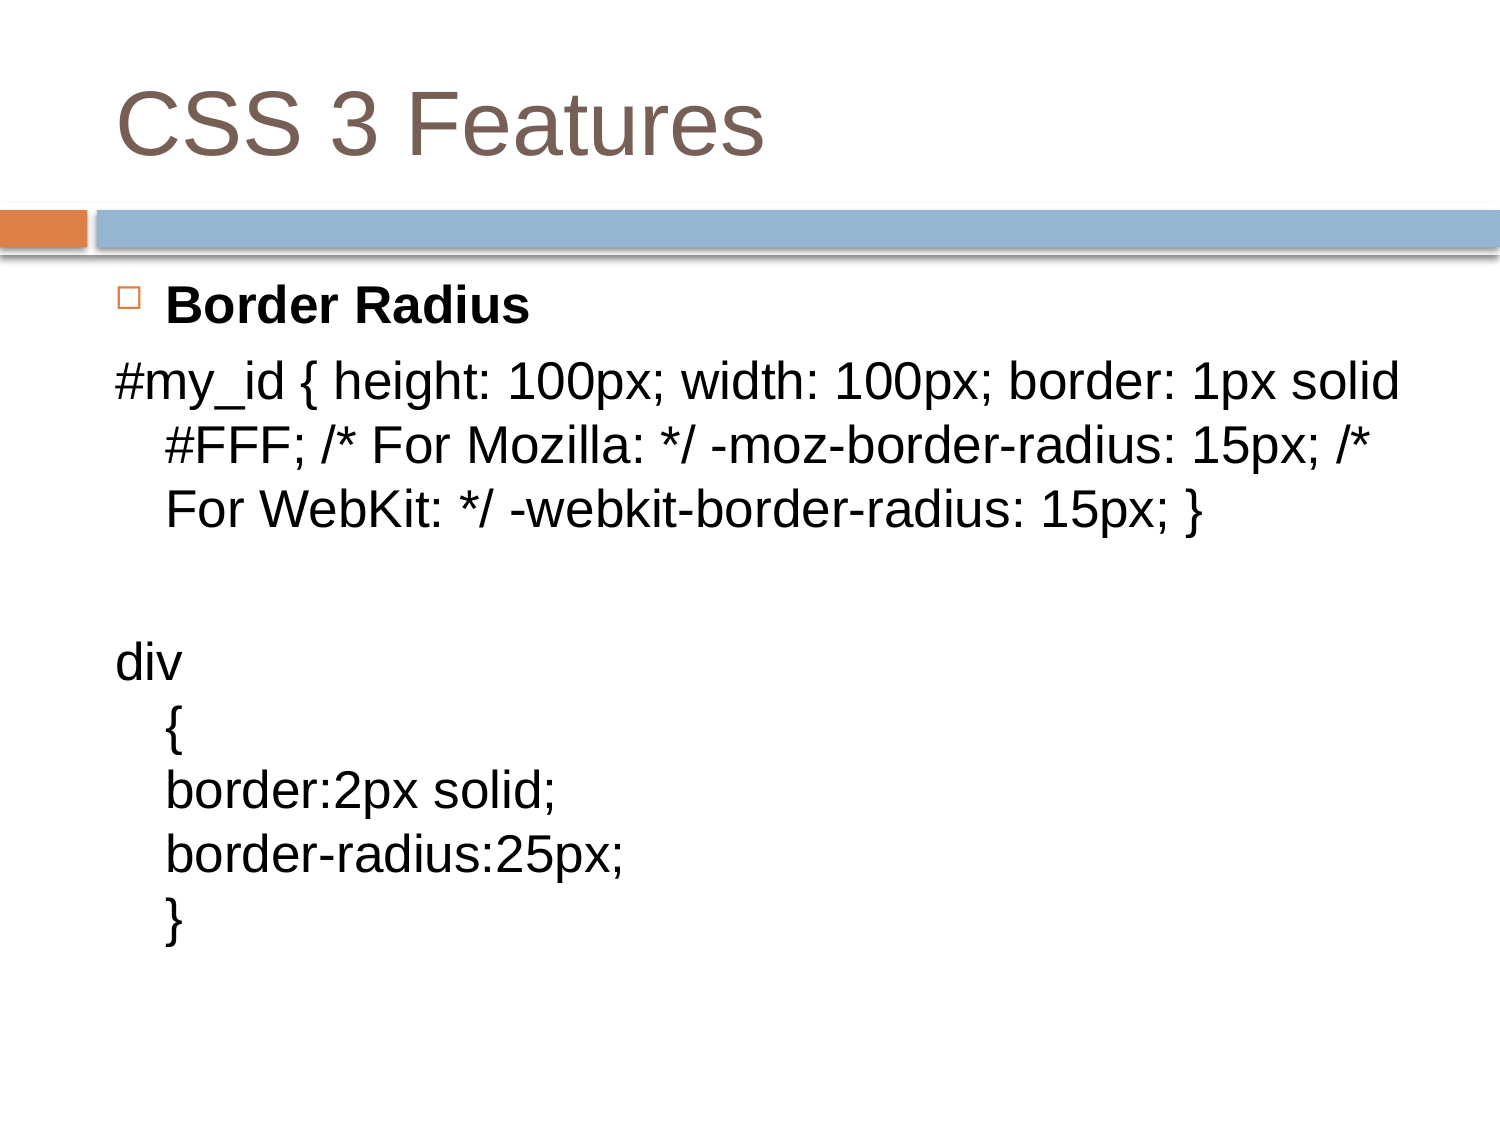

# CSS 3 Features
Border Radius
#my_id { height: 100px; width: 100px; border: 1px solid #FFF; /* For Mozilla: */ -moz-border-radius: 15px; /* For WebKit: */ -webkit-border-radius: 15px; }

div
{
border:2px solid;
border-radius:25px;
}